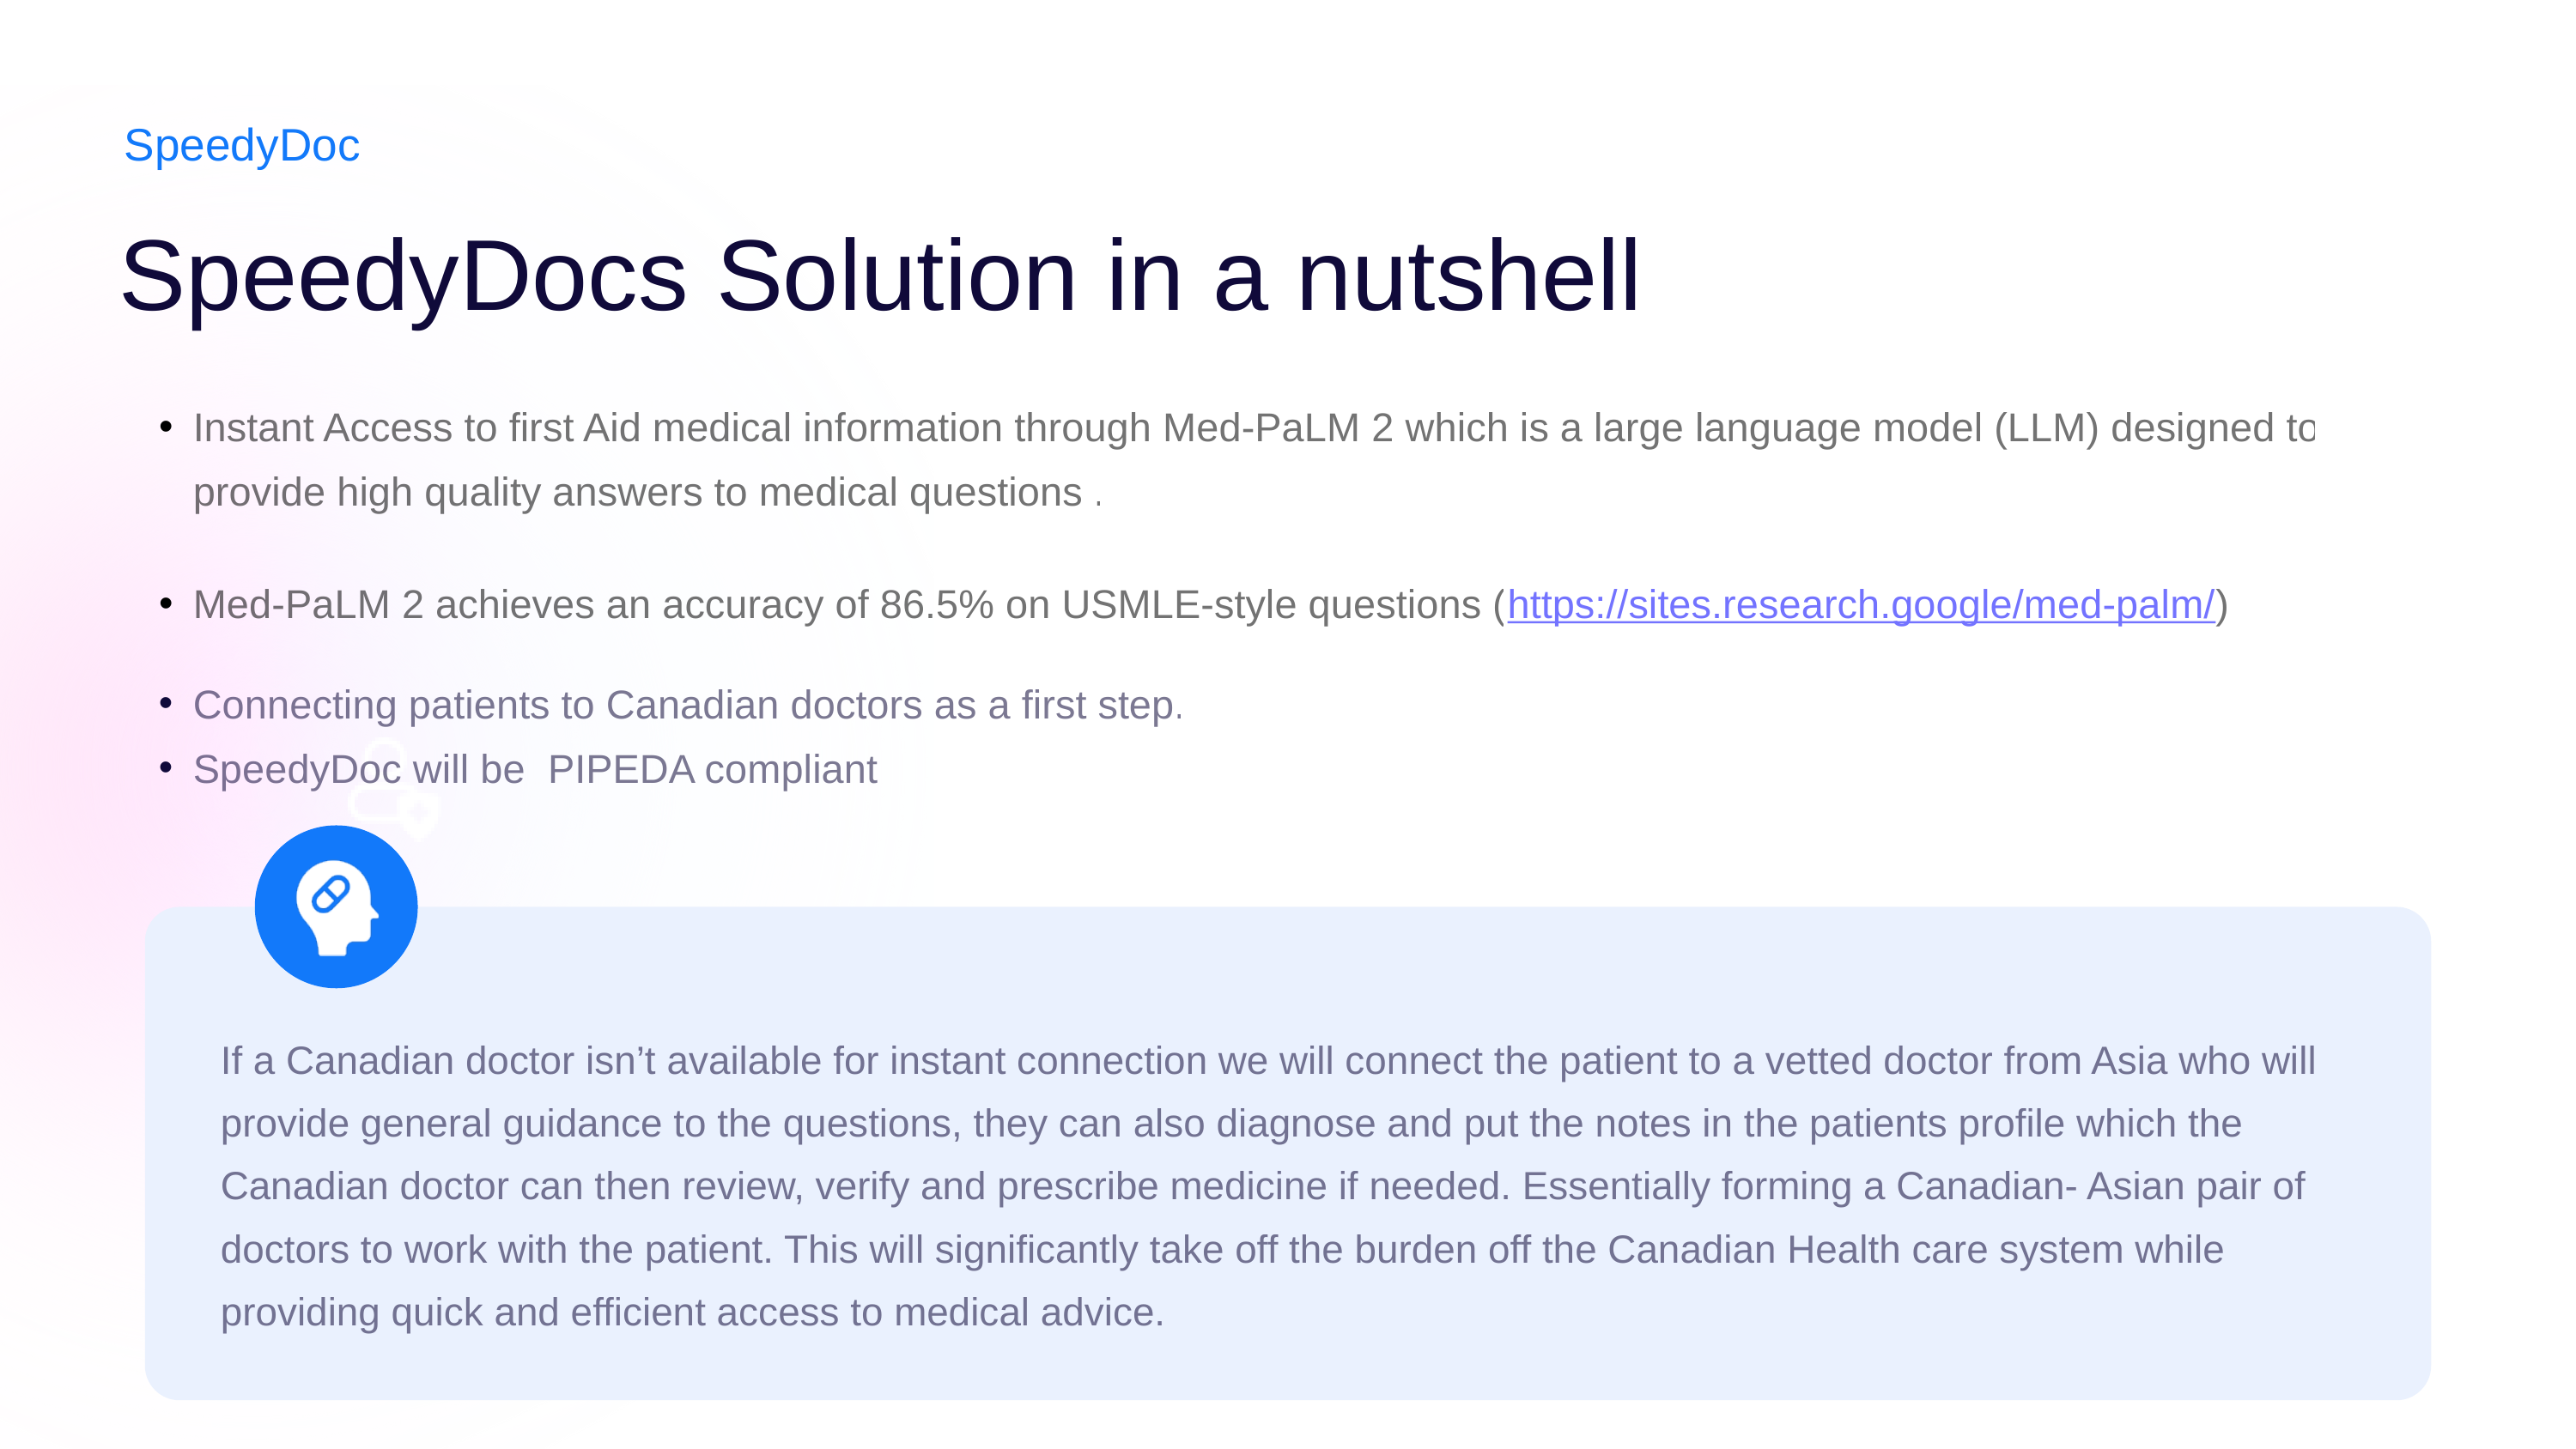

SpeedyDoc
SpeedyDocs Solution in a nutshell
Instant Access to first Aid medical information through Med-PaLM 2 which is a large language model (LLM) designed to provide high quality answers to medical questions .
Med-PaLM 2 achieves an accuracy of 86.5% on USMLE-style questions (https://sites.research.google/med-palm/)
Connecting patients to Canadian doctors as a first step.
SpeedyDoc will be  PIPEDA compliant

If a Canadian doctor isn’t available for instant connection we will connect the patient to a vetted doctor from Asia who will provide general guidance to the questions, they can also diagnose and put the notes in the patients profile which the Canadian doctor can then review, verify and prescribe medicine if needed. Essentially forming a Canadian- Asian pair of doctors to work with the patient. This will significantly take off the burden off the Canadian Health care system while providing quick and efficient access to medical advice.